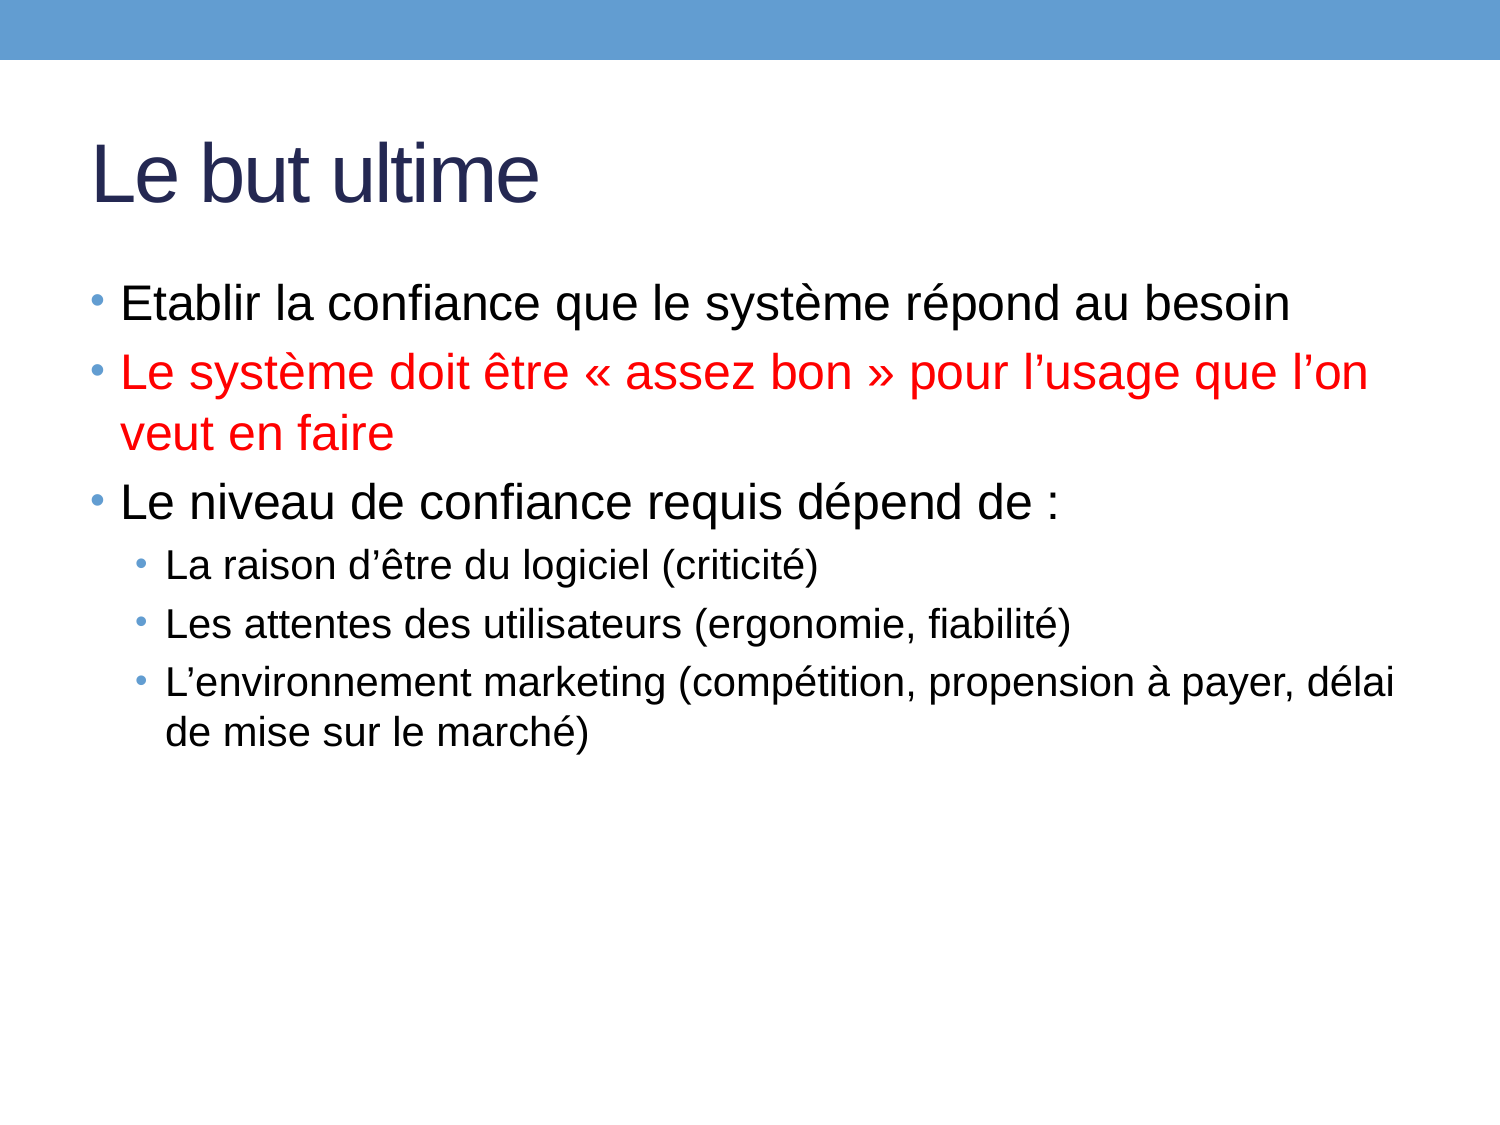

# Le but ultime
Etablir la confiance que le système répond au besoin
Le système doit être « assez bon » pour l’usage que l’on veut en faire
Le niveau de confiance requis dépend de :
La raison d’être du logiciel (criticité)
Les attentes des utilisateurs (ergonomie, fiabilité)
L’environnement marketing (compétition, propension à payer, délai de mise sur le marché)